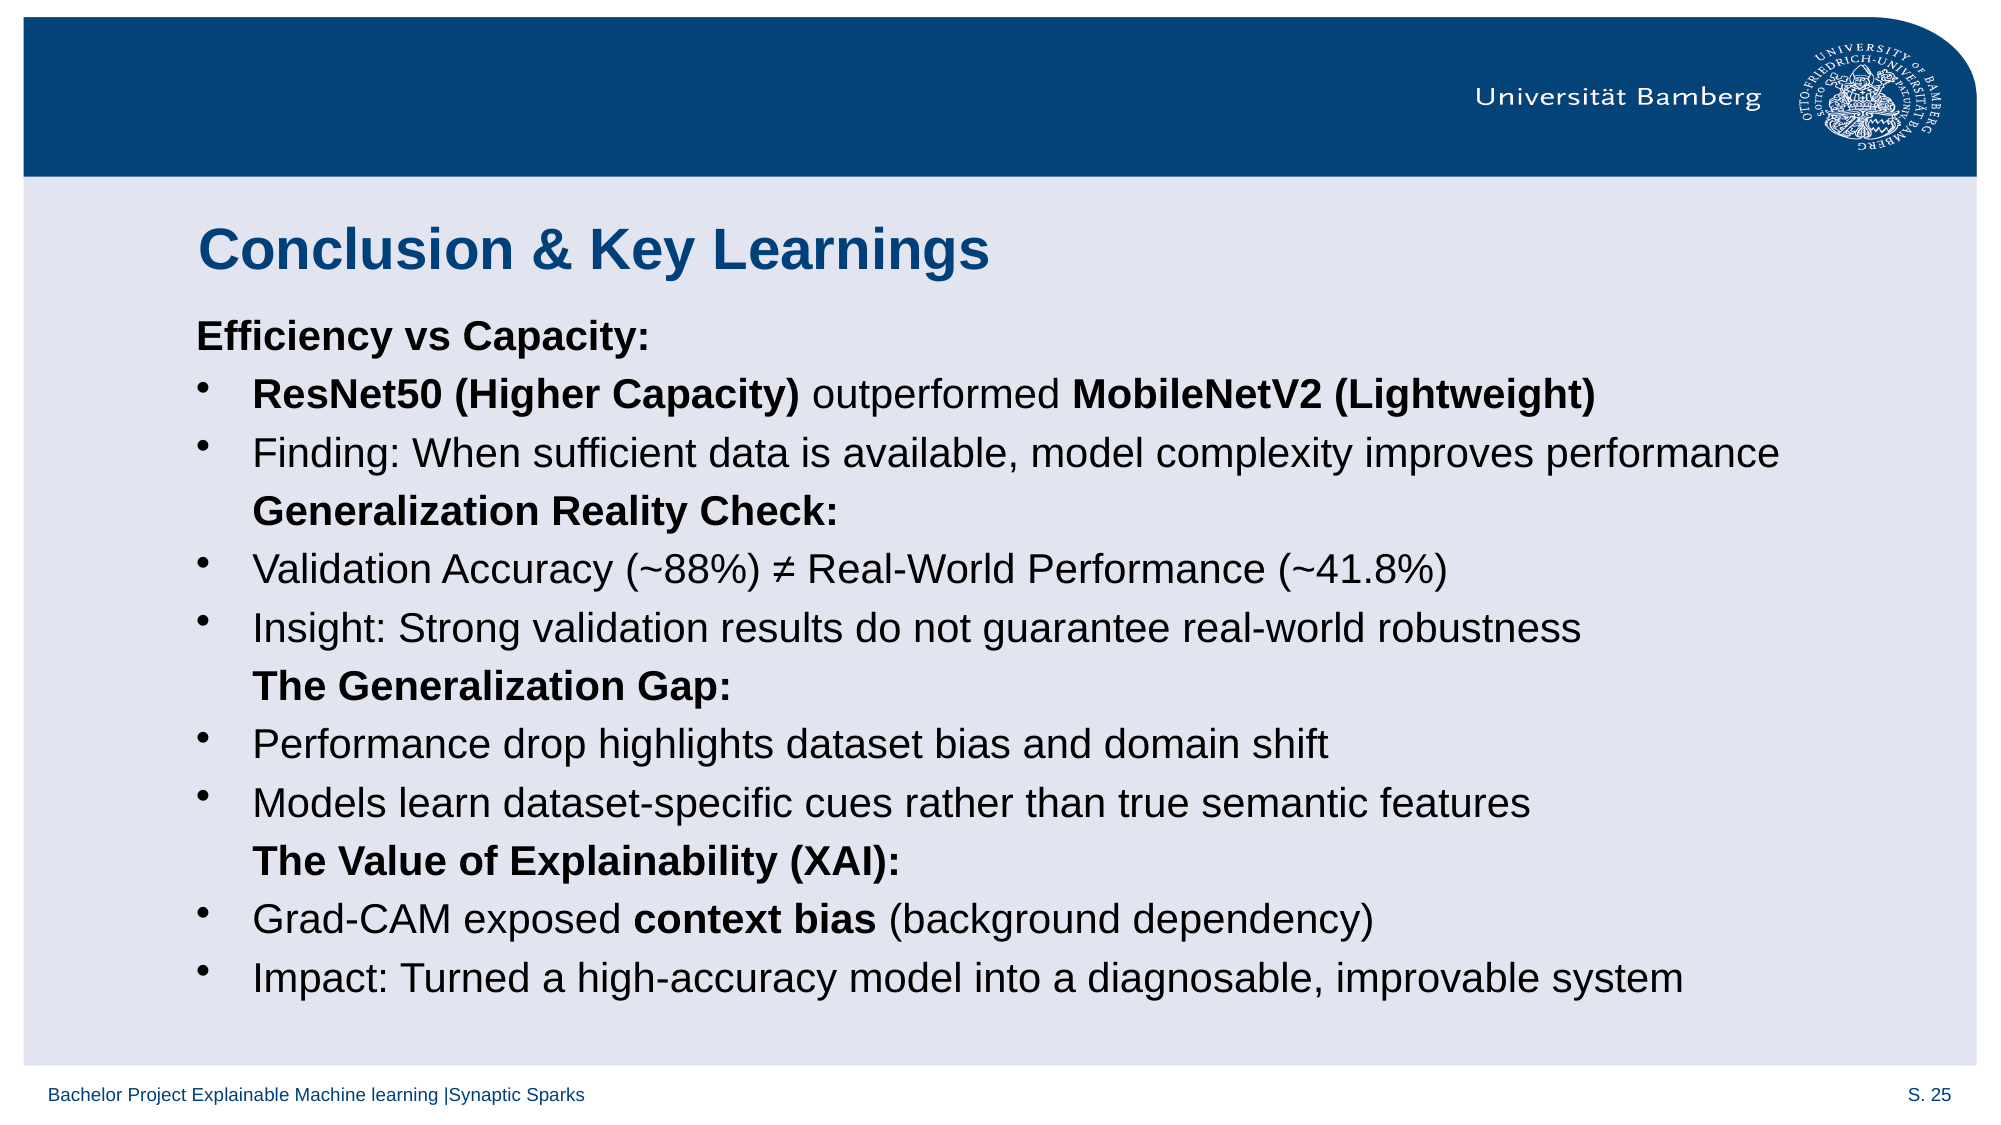

# Conclusion & Key Learnings
Efficiency vs Capacity:
ResNet50 (Higher Capacity) outperformed MobileNetV2 (Lightweight)
Finding: When sufficient data is available, model complexity improves performance
Generalization Reality Check:
Validation Accuracy (~88%) ≠ Real-World Performance (~41.8%)
Insight: Strong validation results do not guarantee real-world robustness
The Generalization Gap:
Performance drop highlights dataset bias and domain shift
Models learn dataset-specific cues rather than true semantic features
The Value of Explainability (XAI):
Grad-CAM exposed context bias (background dependency)
Impact: Turned a high-accuracy model into a diagnosable, improvable system